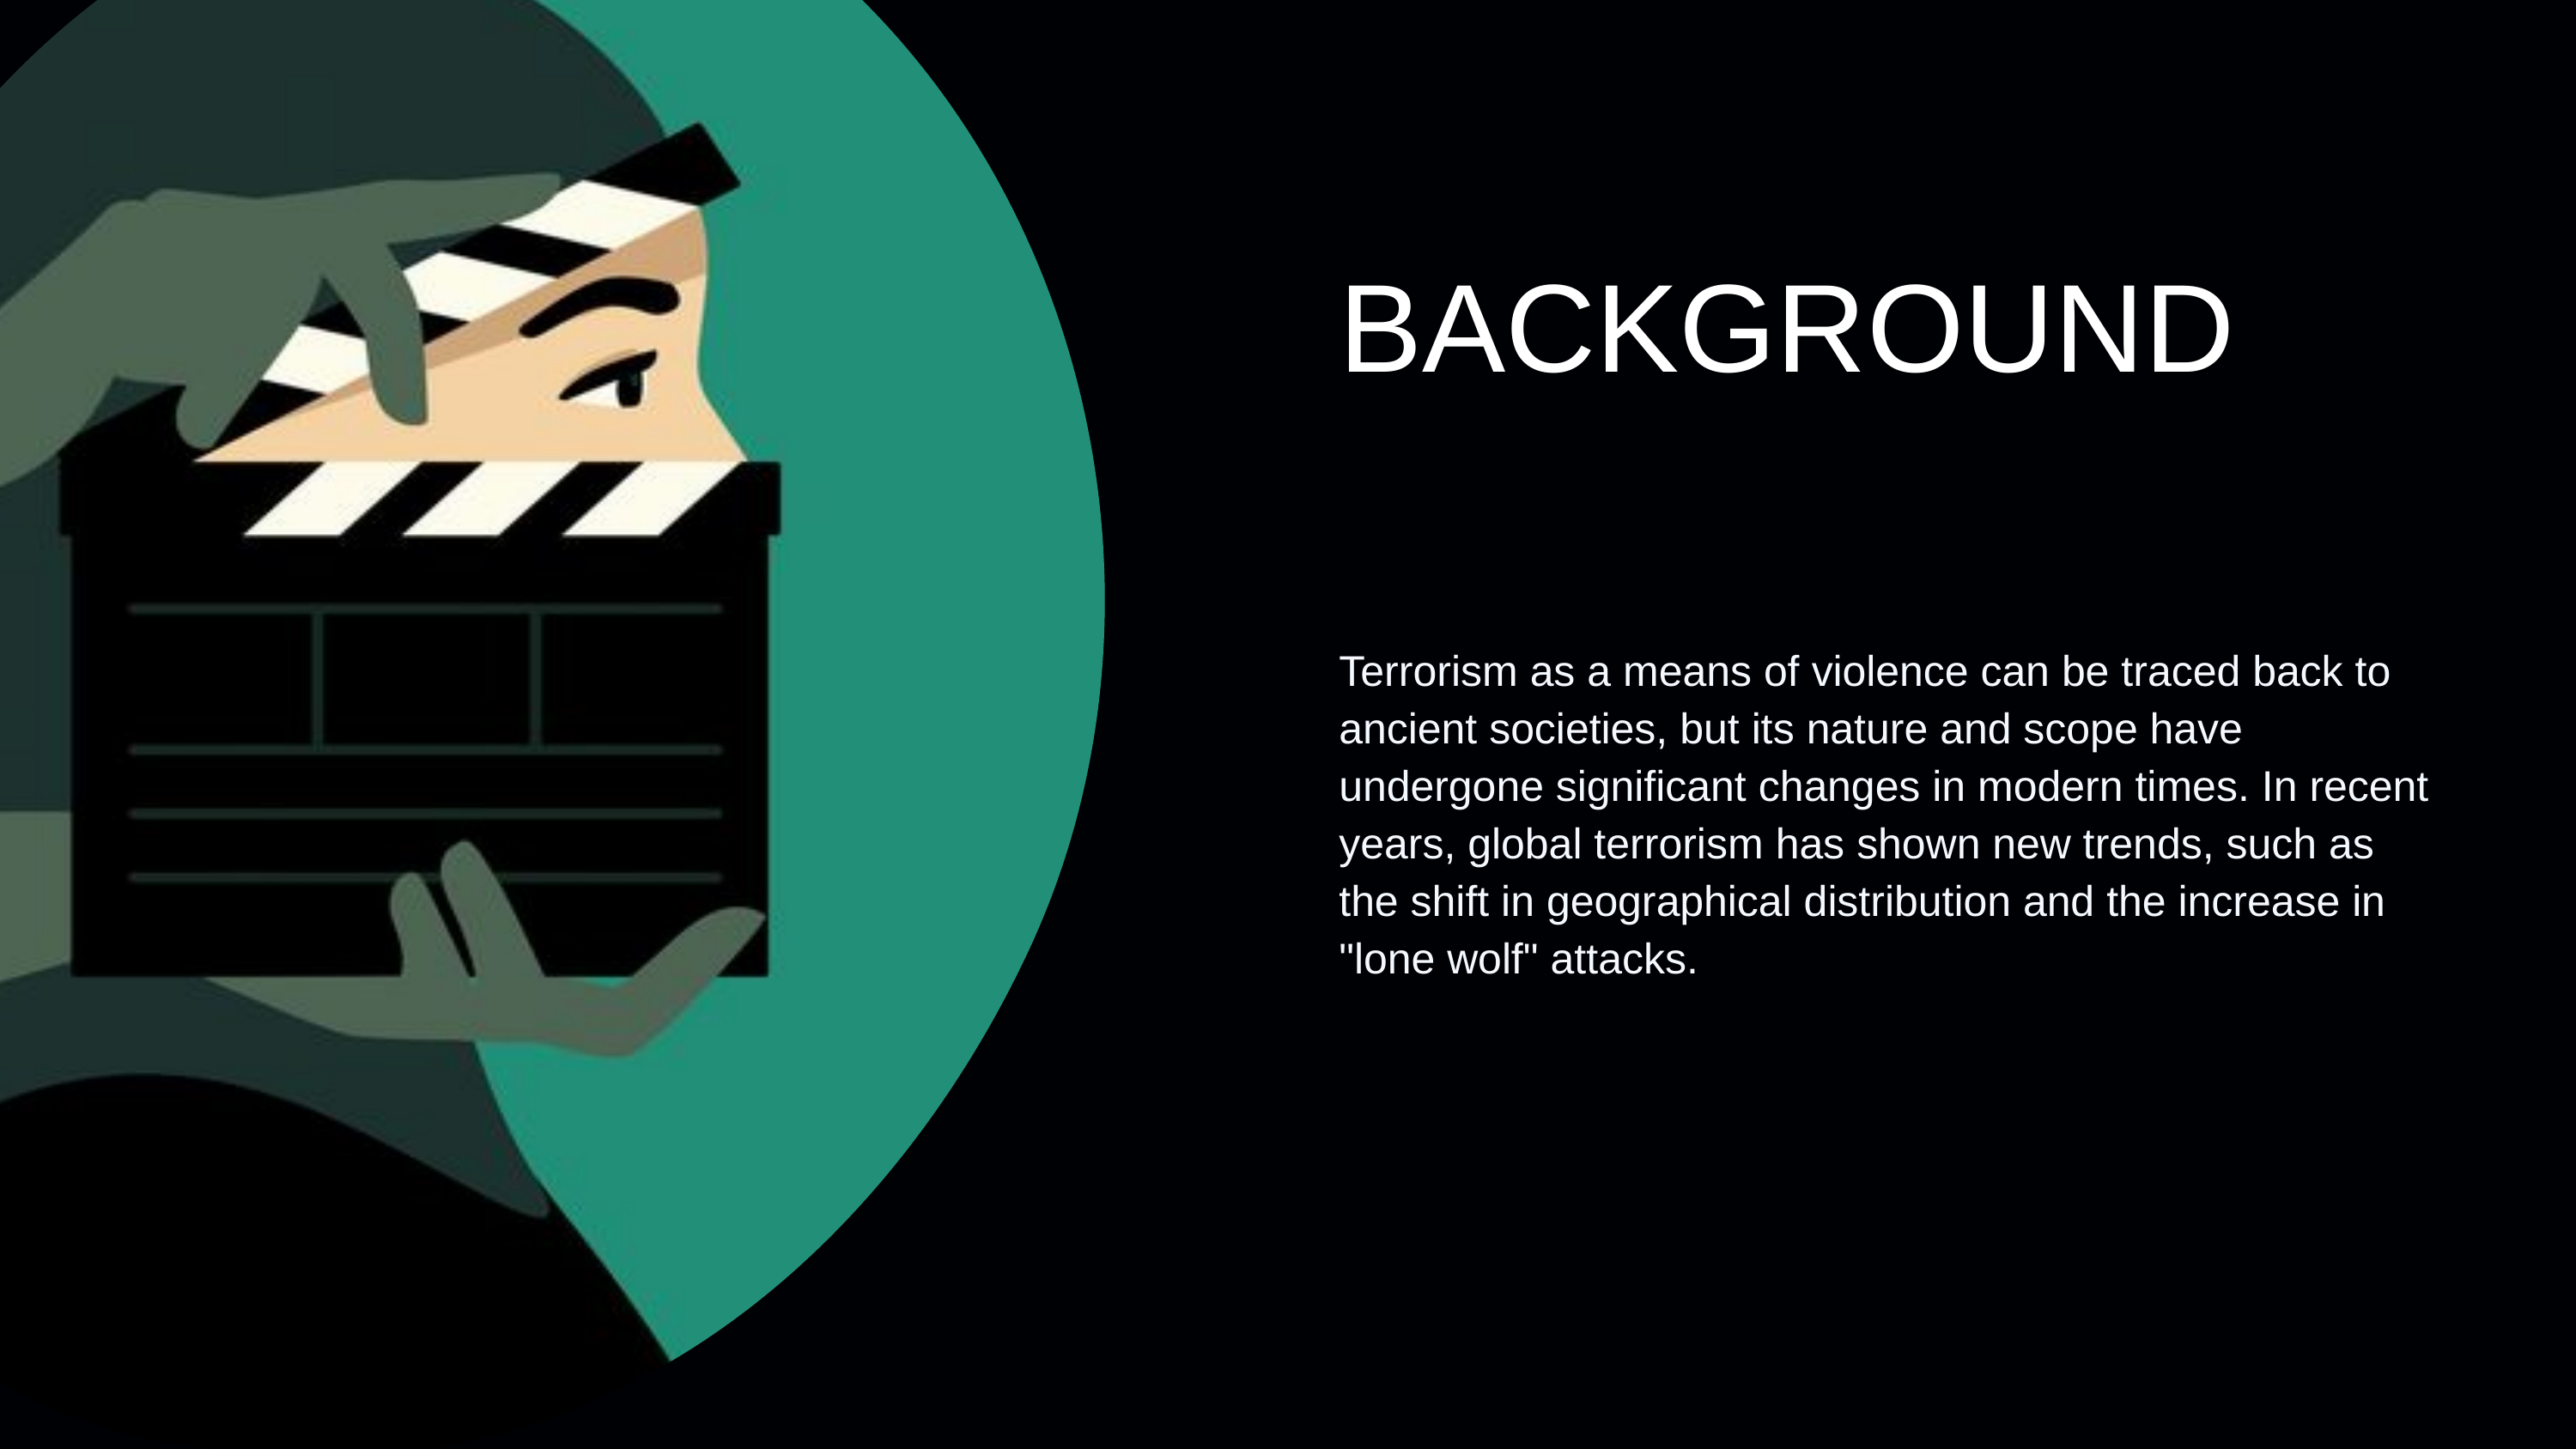

BACKGROUND
Terrorism as a means of violence can be traced back to ancient societies, but its nature and scope have undergone significant changes in modern times. In recent years, global terrorism has shown new trends, such as the shift in geographical distribution and the increase in "lone wolf" attacks.